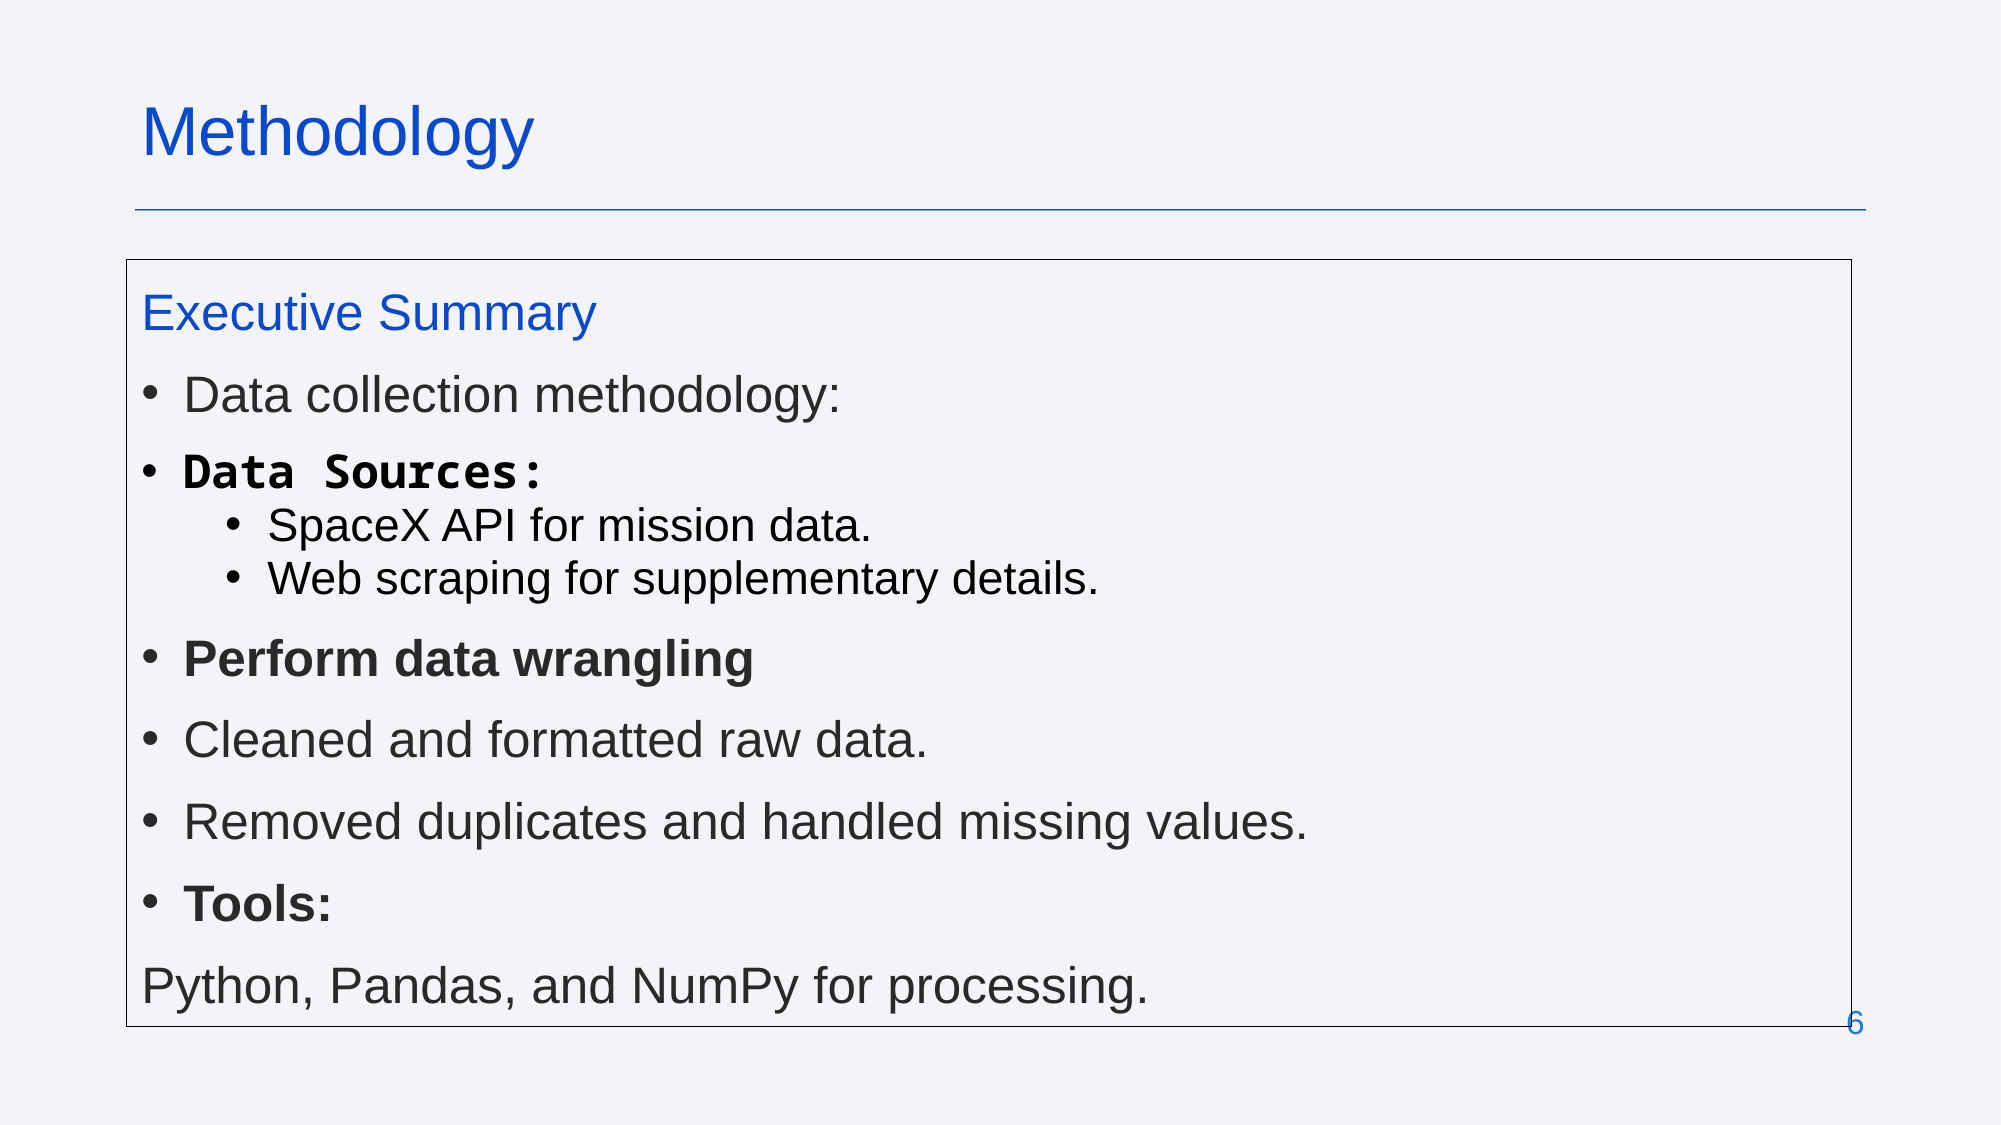

Methodology
Executive Summary
Data collection methodology:
Data Sources:
SpaceX API for mission data.
Web scraping for supplementary details.
Perform data wrangling
Cleaned and formatted raw data.
Removed duplicates and handled missing values.
Tools:
Python, Pandas, and NumPy for processing.

6